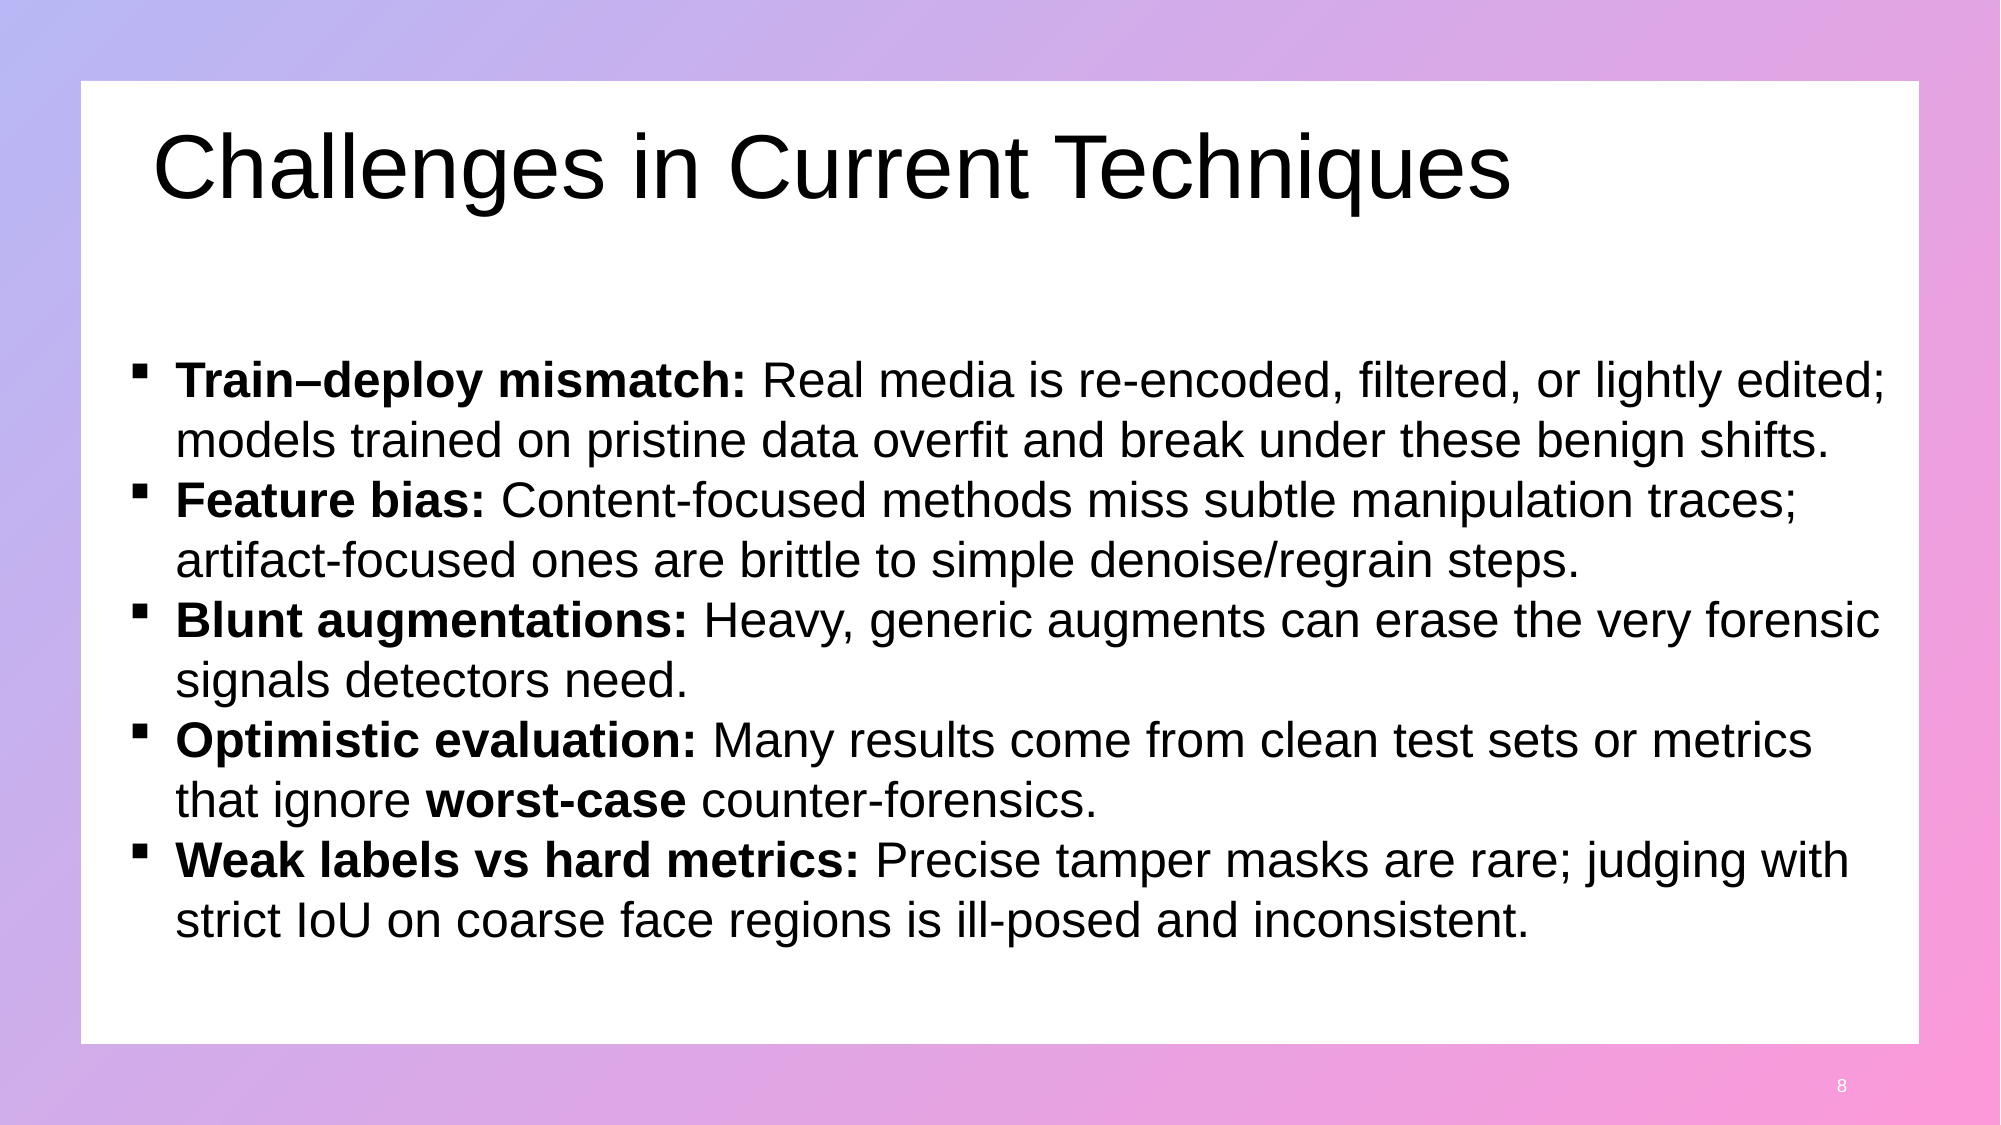

# Challenges in Current Techniques
Train–deploy mismatch: Real media is re-encoded, filtered, or lightly edited; models trained on pristine data overfit and break under these benign shifts.
Feature bias: Content-focused methods miss subtle manipulation traces; artifact-focused ones are brittle to simple denoise/regrain steps.
Blunt augmentations: Heavy, generic augments can erase the very forensic signals detectors need.
Optimistic evaluation: Many results come from clean test sets or metrics that ignore worst-case counter-forensics.
Weak labels vs hard metrics: Precise tamper masks are rare; judging with strict IoU on coarse face regions is ill-posed and inconsistent.
8